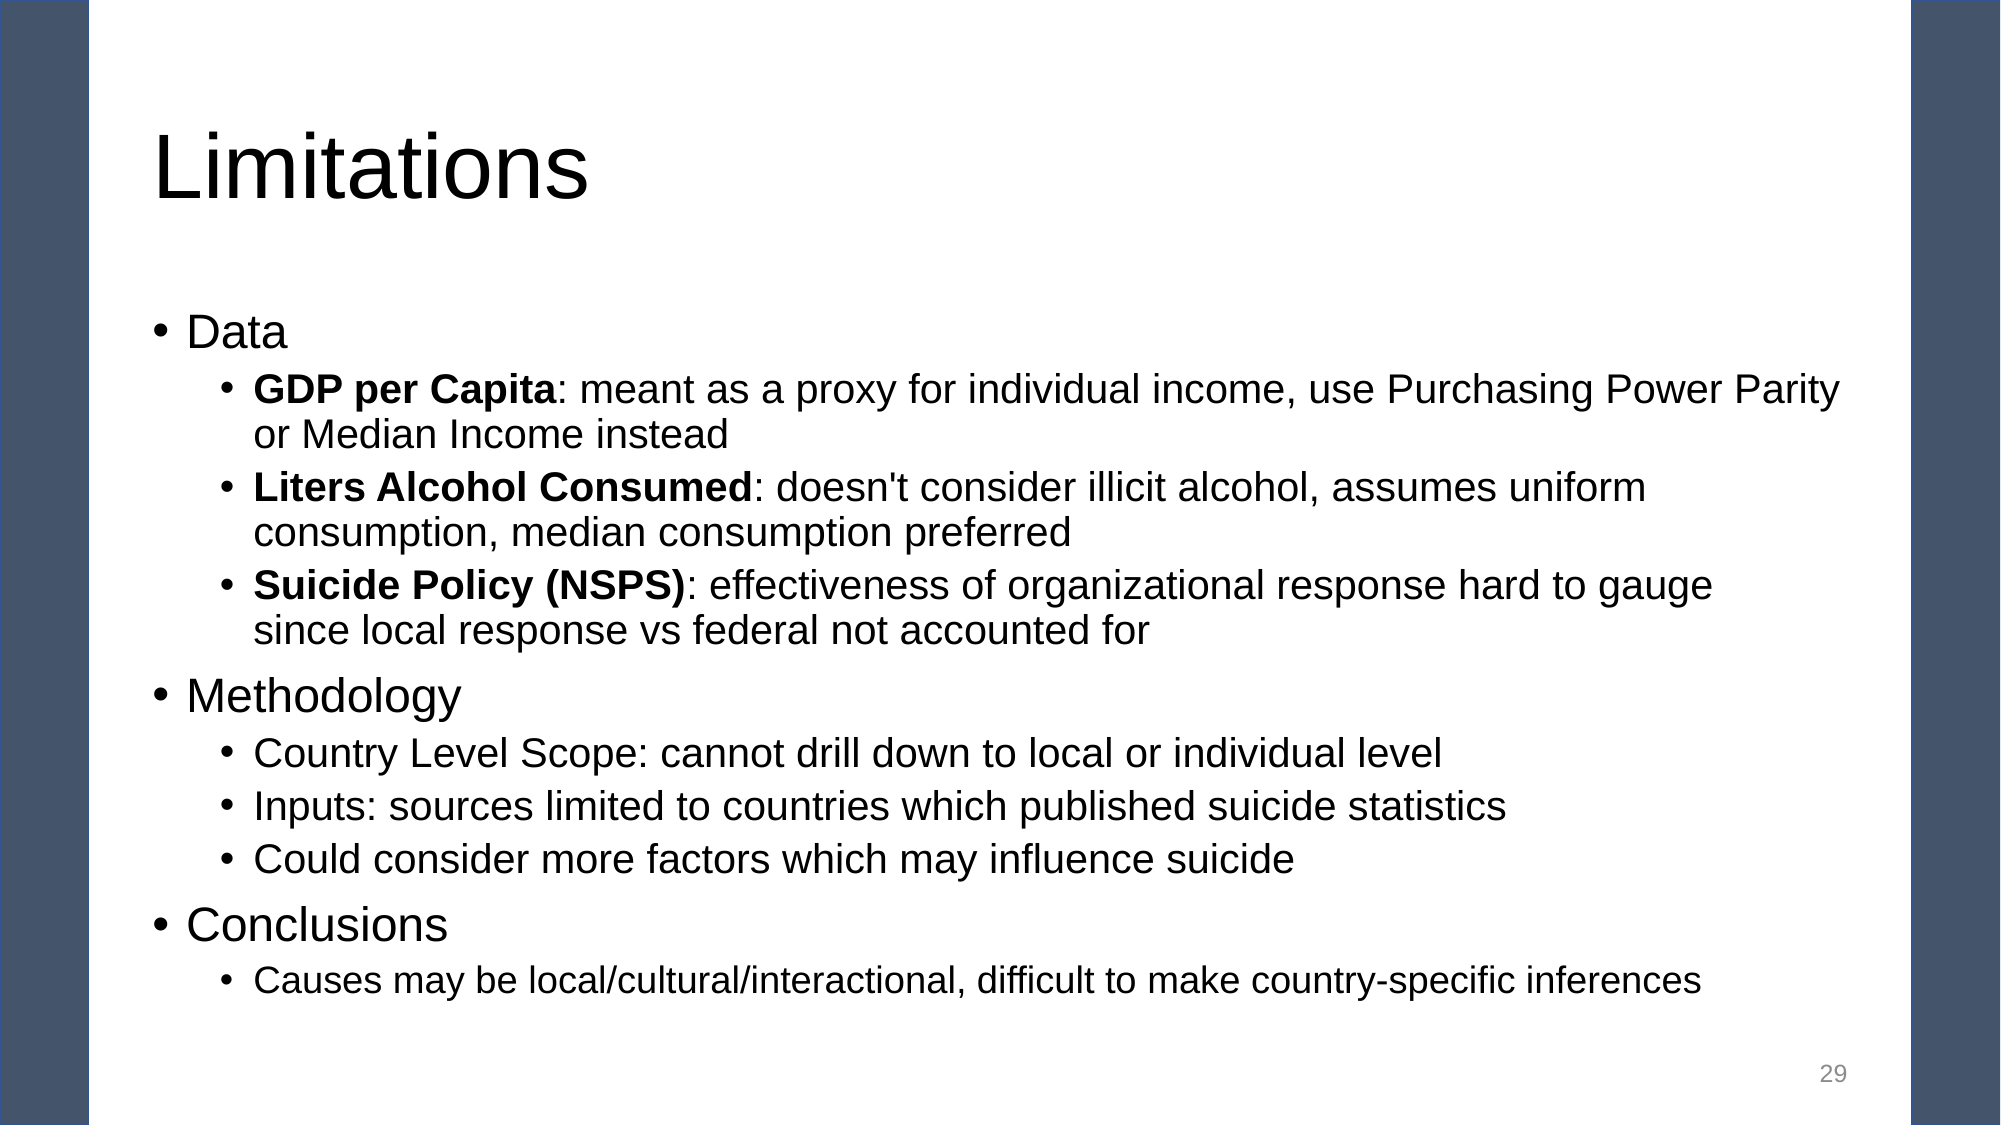

# Limitations
Data
GDP per Capita: meant as a proxy for individual income, use Purchasing Power Parity or Median Income instead
Liters Alcohol Consumed: doesn't consider illicit alcohol, assumes uniform consumption, median consumption preferred
Suicide Policy (NSPS): effectiveness of organizational response hard to gauge  since local response vs federal not accounted for
Methodology
Country Level Scope: cannot drill down to local or individual level
Inputs: sources limited to countries which published suicide statistics
Could consider more factors which may influence suicide
Conclusions
Causes may be local/cultural/interactional, difficult to make country-specific inferences
29